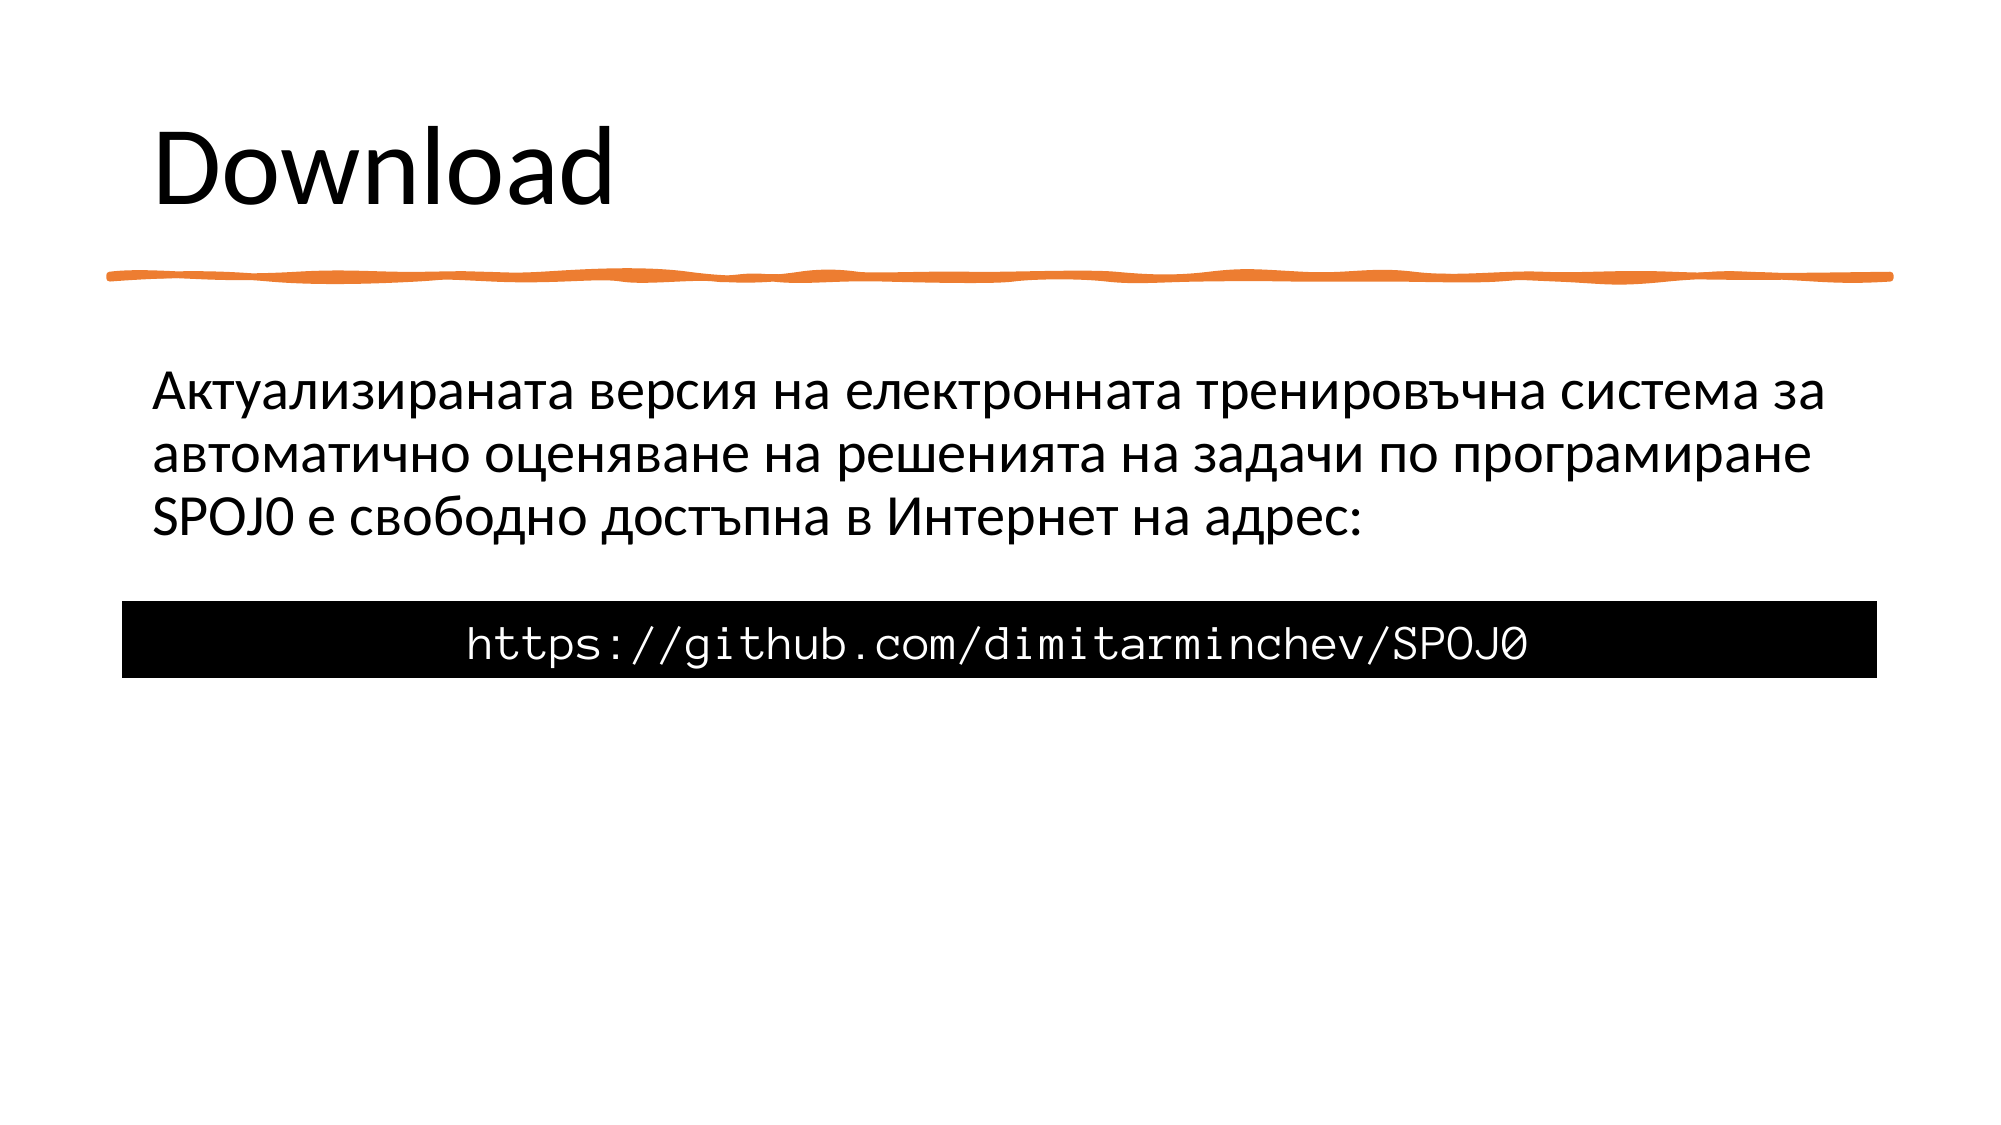

# Download

Актуализираната версия на електронната тренировъчна система за автоматично оценяване на решенията на задачи по програмиране SPOJ0 е свободно достъпна в Интернет на адрес:
https://github.com/dimitarminchev/SPOJ0